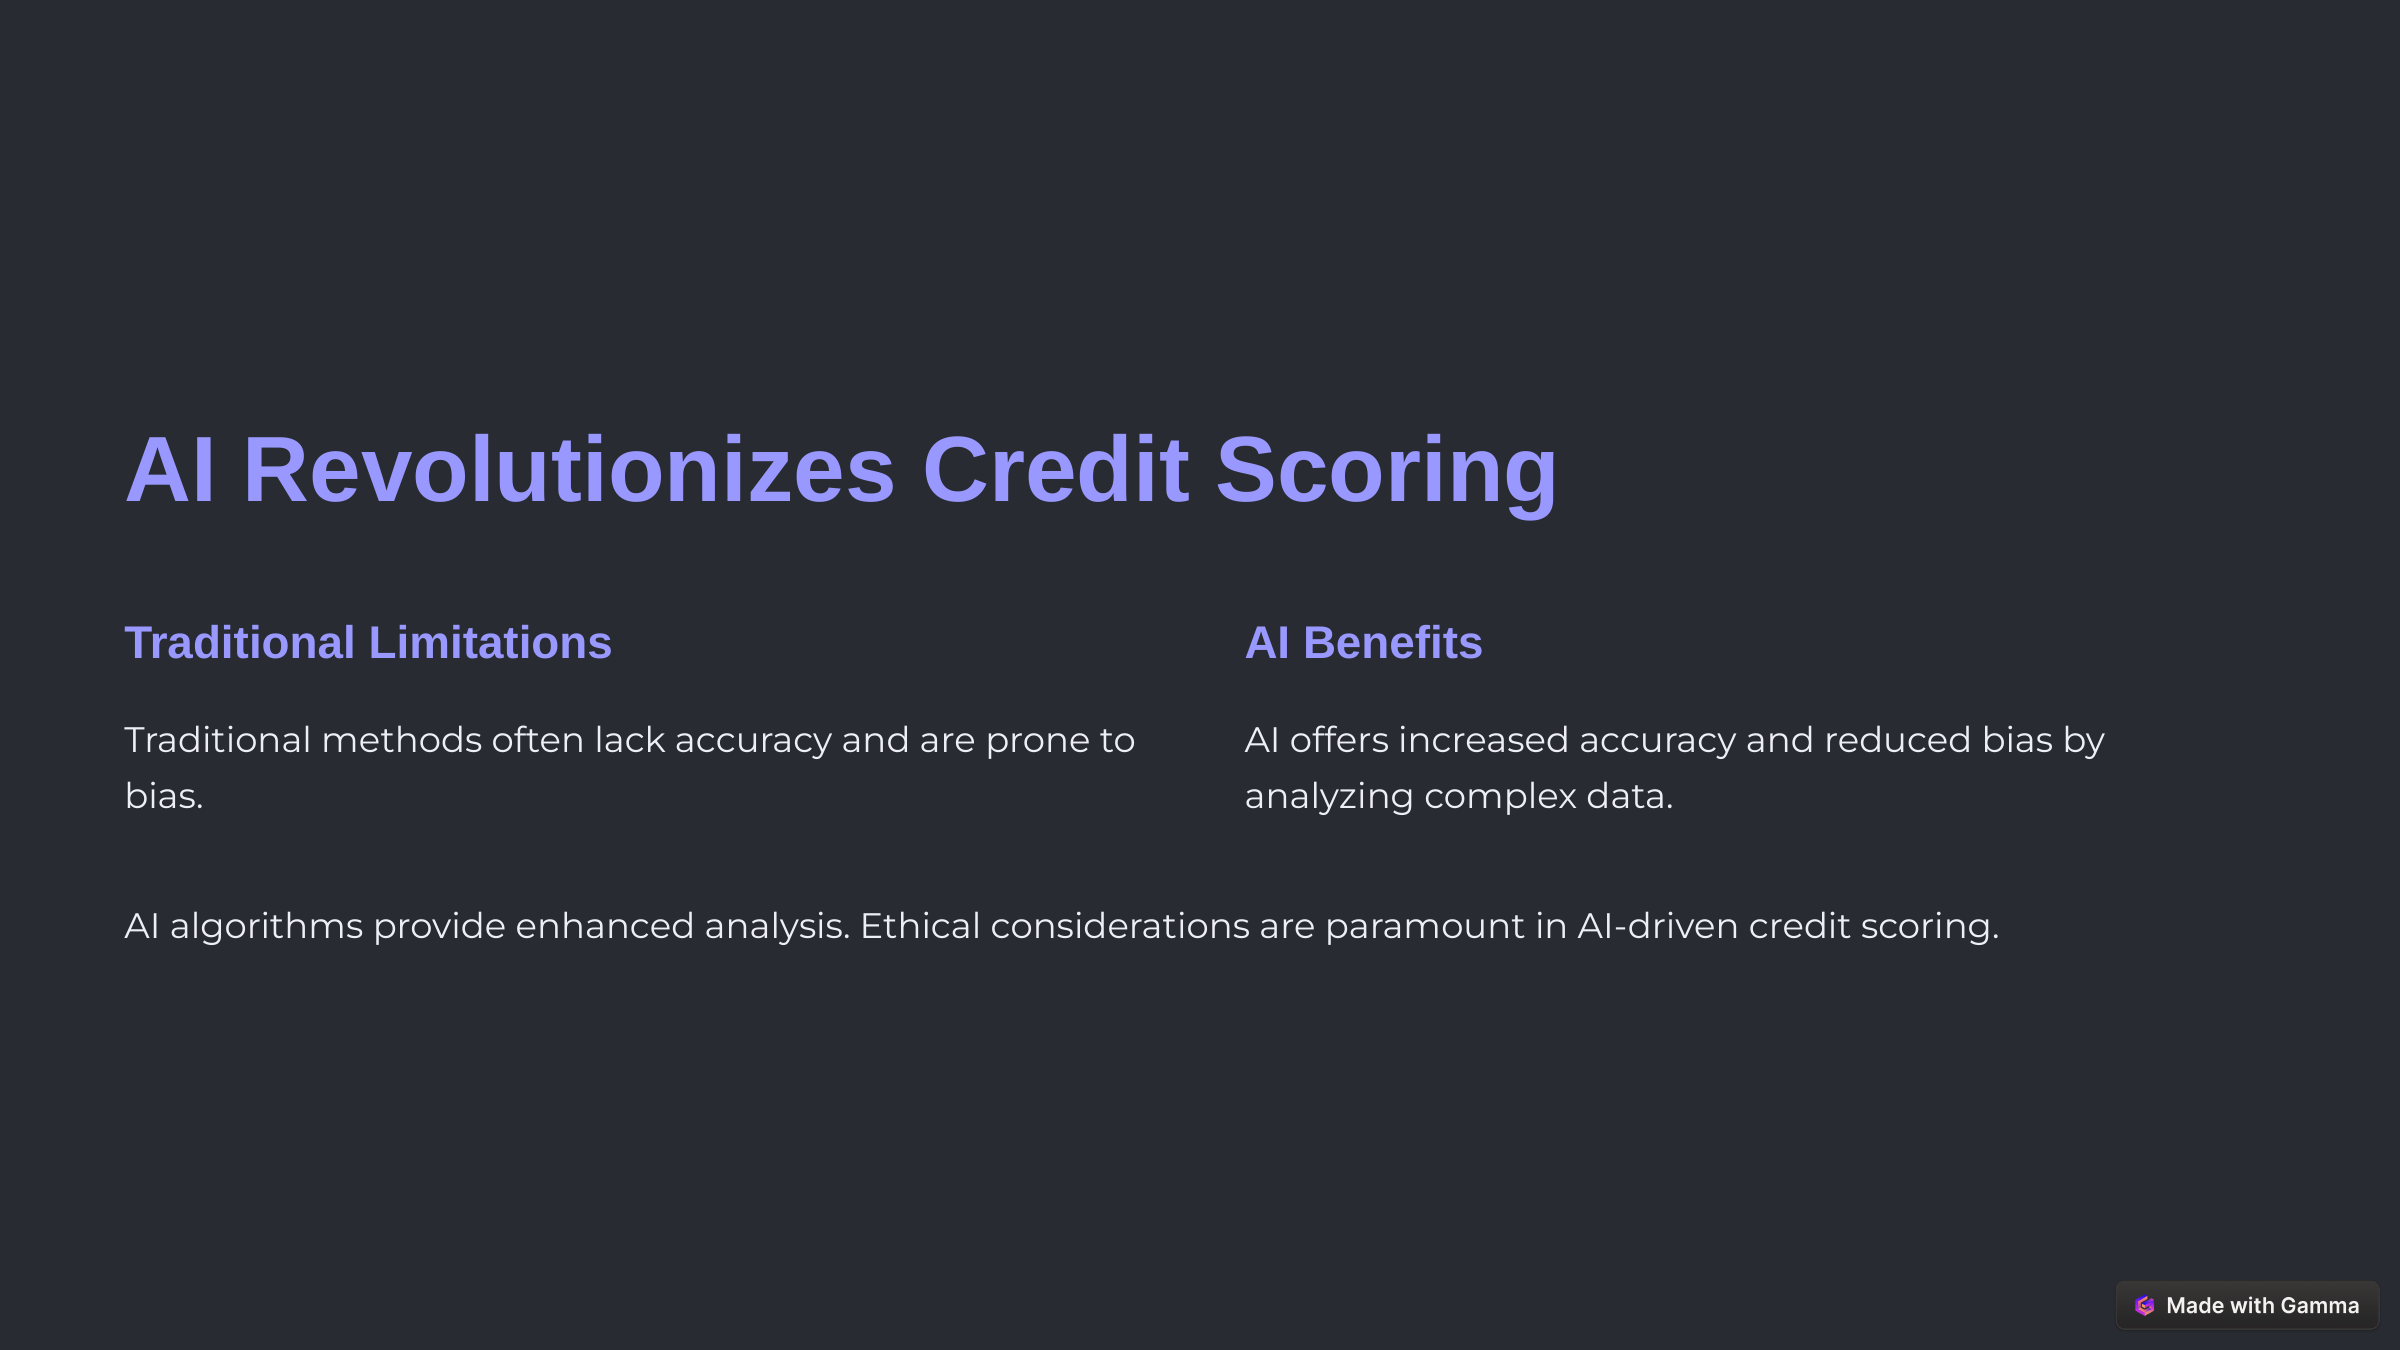

AI Revolutionizes Credit Scoring
Traditional Limitations
AI Benefits
Traditional methods often lack accuracy and are prone to bias.
AI offers increased accuracy and reduced bias by analyzing complex data.
AI algorithms provide enhanced analysis. Ethical considerations are paramount in AI-driven credit scoring.